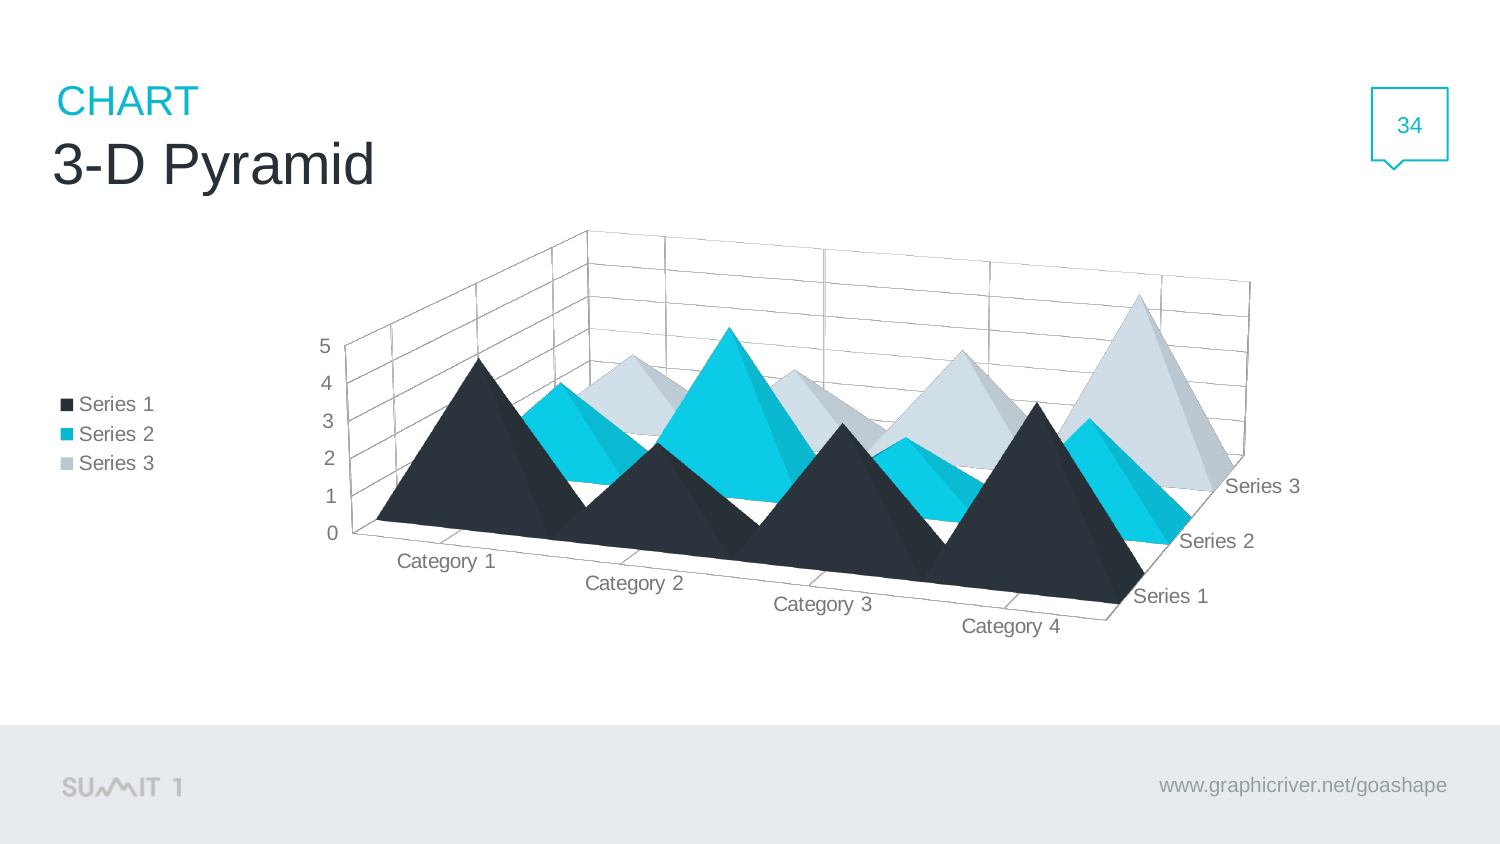

34
# 3-D Pyramid

[unsupported chart]

www.graphicriver.net/goashape